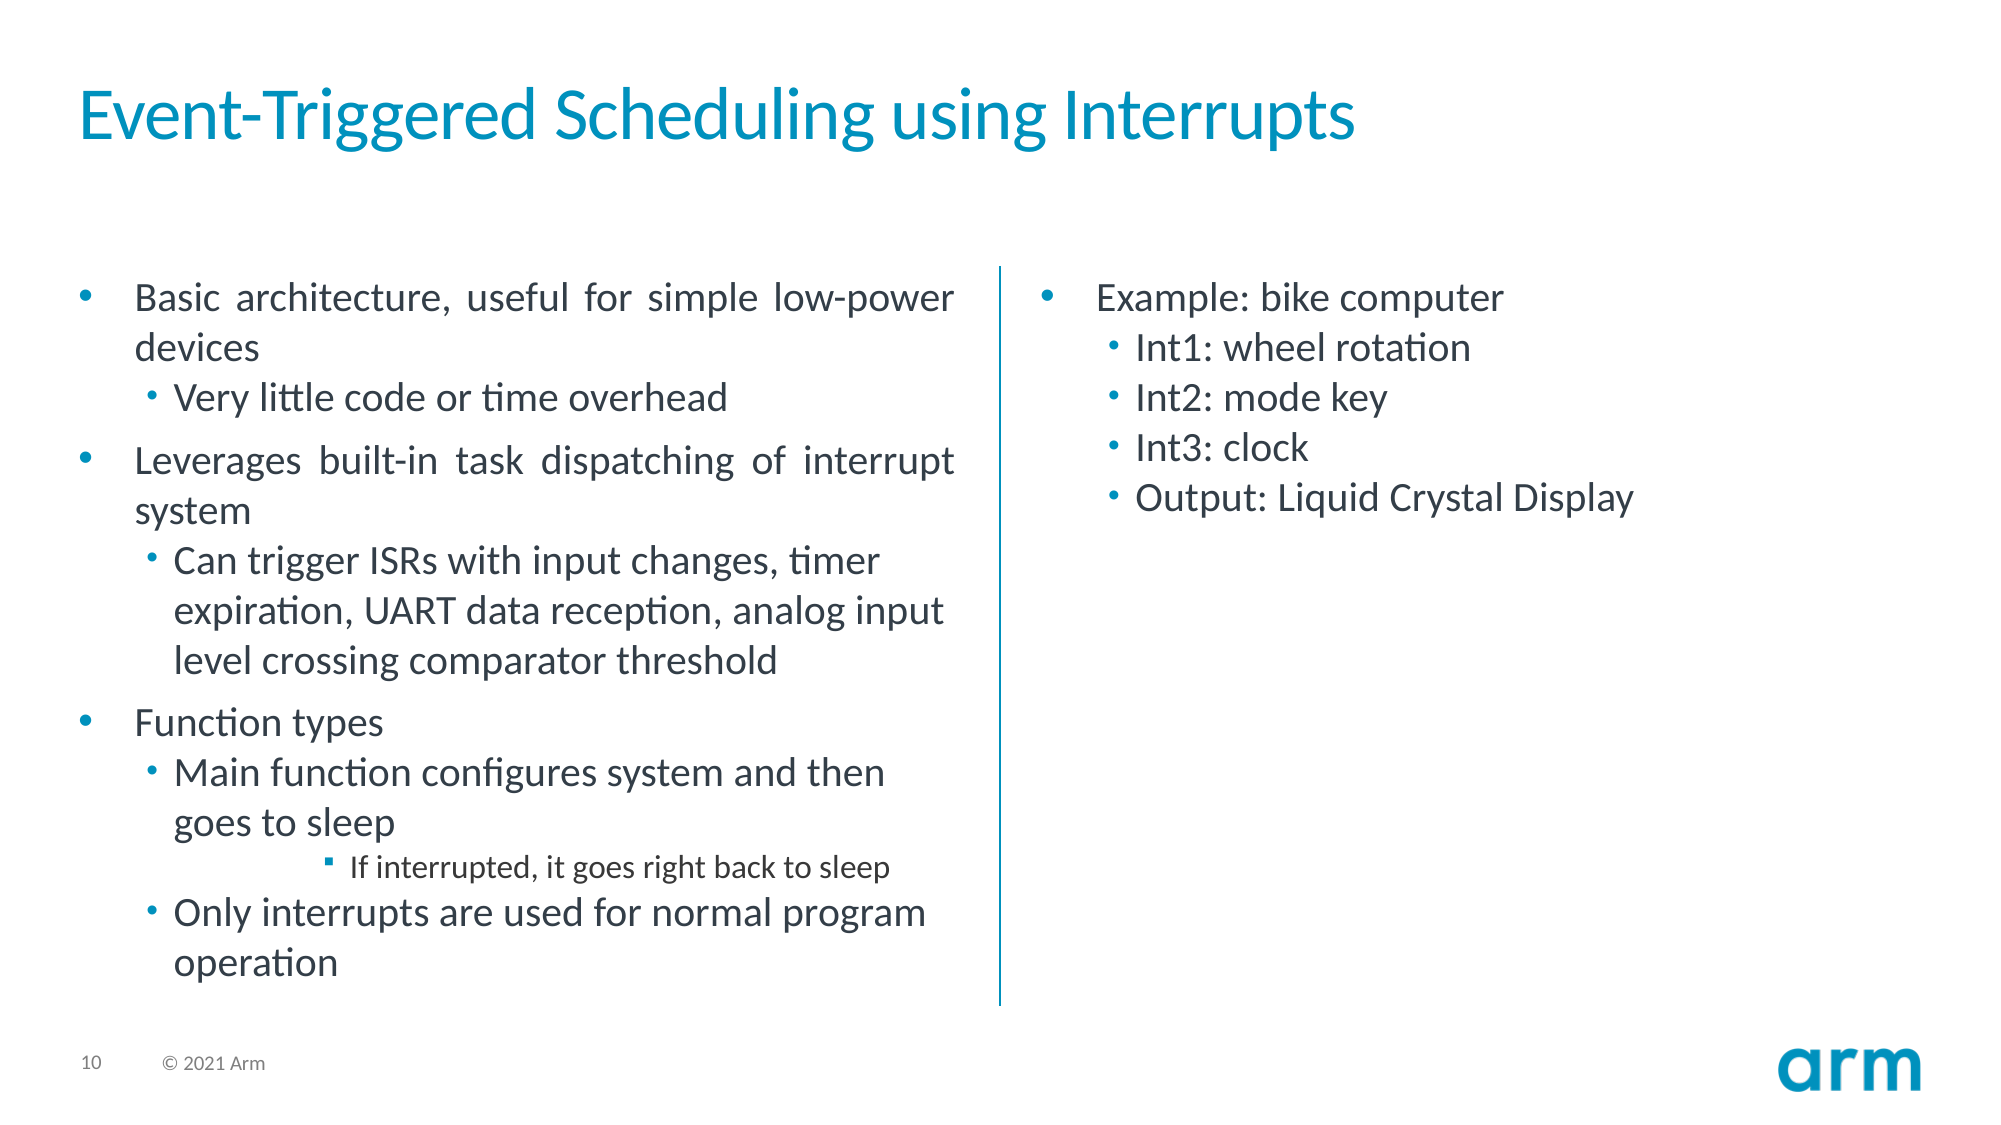

# Event-Triggered Scheduling using Interrupts
Example: bike computer
Int1: wheel rotation
Int2: mode key
Int3: clock
Output: Liquid Crystal Display

Basic architecture, useful for simple low-power devices
Very little code or time overhead
Leverages built-in task dispatching of interrupt system
Can trigger ISRs with input changes, timer expiration, UART data reception, analog input level crossing comparator threshold
Function types
Main function configures system and then goes to sleep
If interrupted, it goes right back to sleep
Only interrupts are used for normal program operation